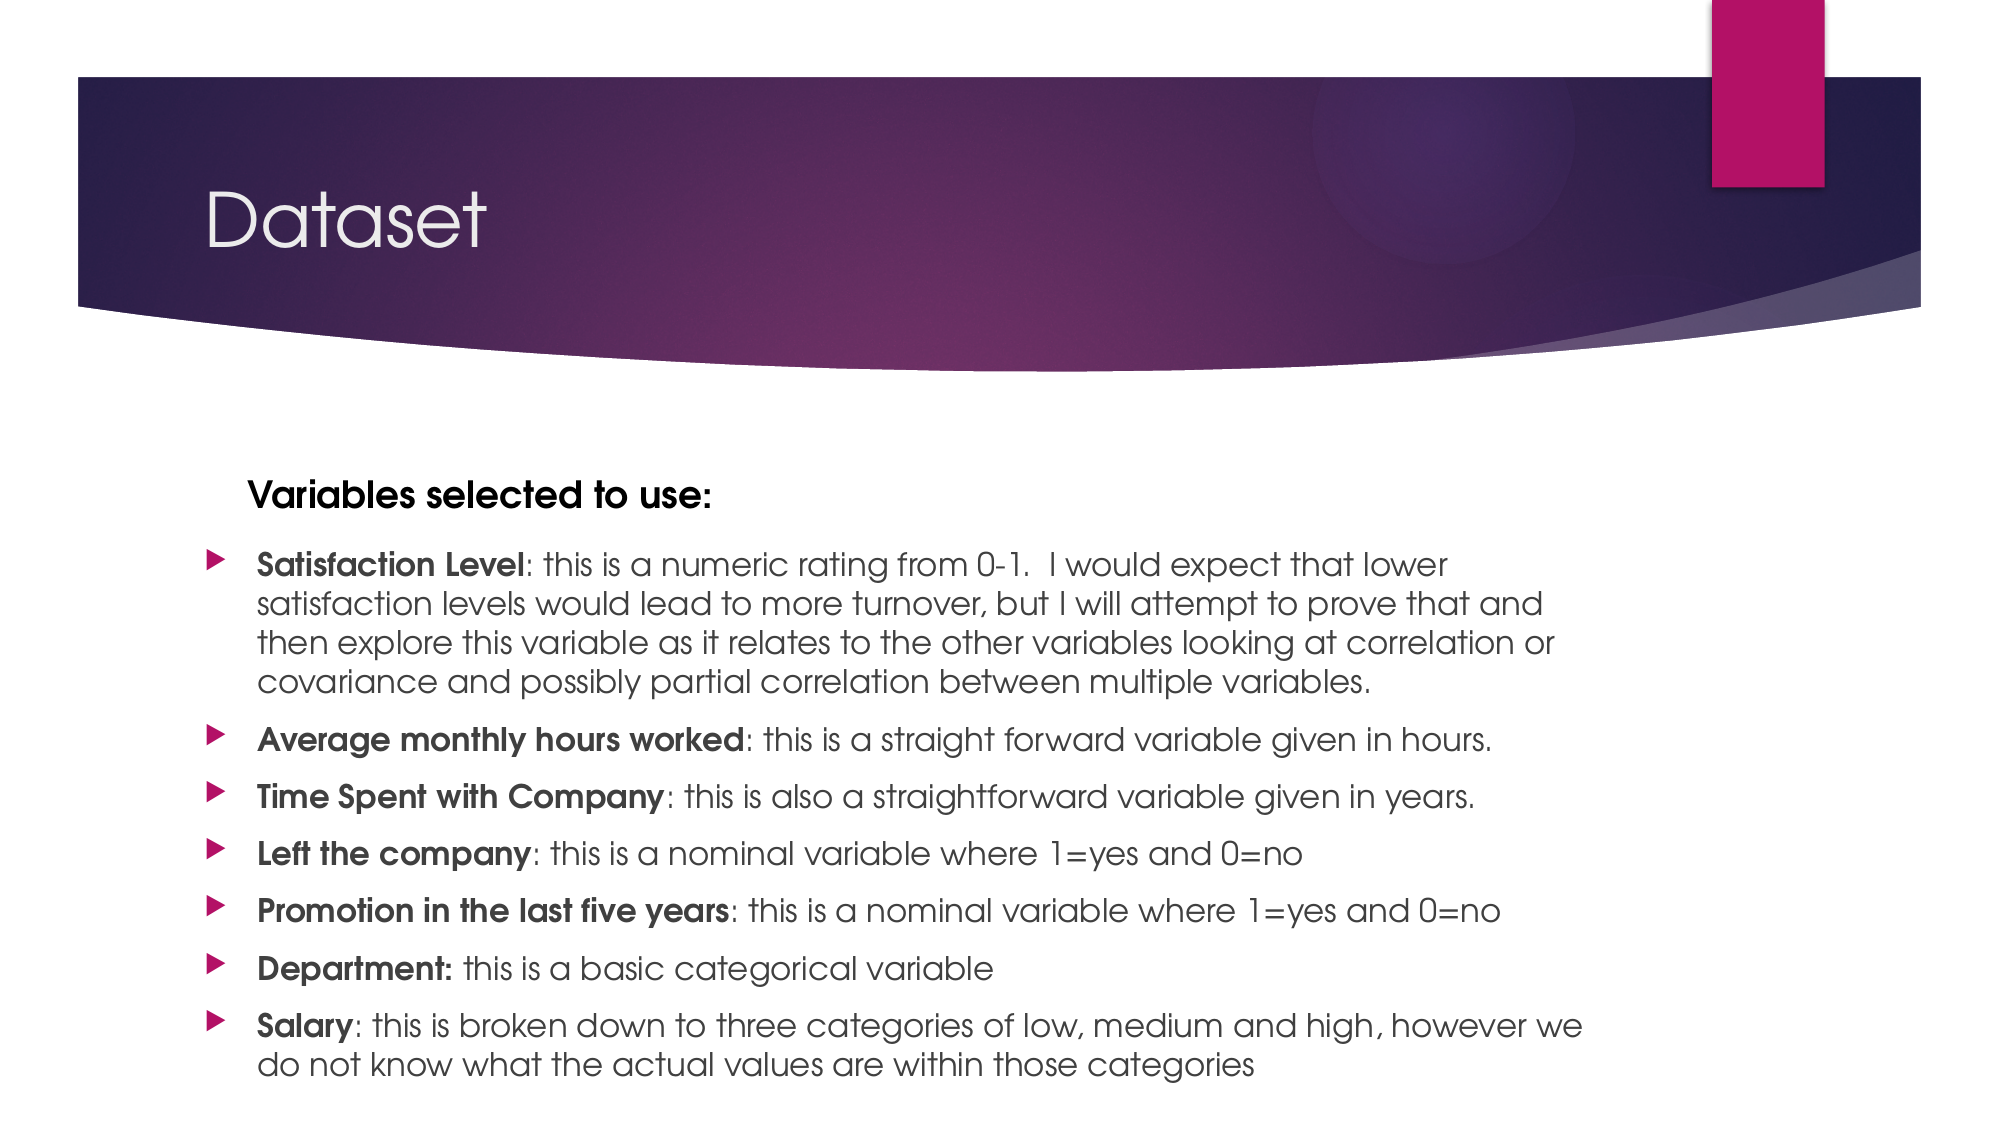

# Dataset
Variables selected to use:
Satisfaction Level: this is a numeric rating from 0-1.  I would expect that lower satisfaction levels would lead to more turnover, but I will attempt to prove that and then explore this variable as it relates to the other variables looking at correlation or covariance and possibly partial correlation between multiple variables.
Average monthly hours worked: this is a straight forward variable given in hours.
Time Spent with Company: this is also a straightforward variable given in years.
Left the company: this is a nominal variable where 1=yes and 0=no
Promotion in the last five years: this is a nominal variable where 1=yes and 0=no
Department: this is a basic categorical variable
Salary: this is broken down to three categories of low, medium and high, however we do not know what the actual values are within those categories